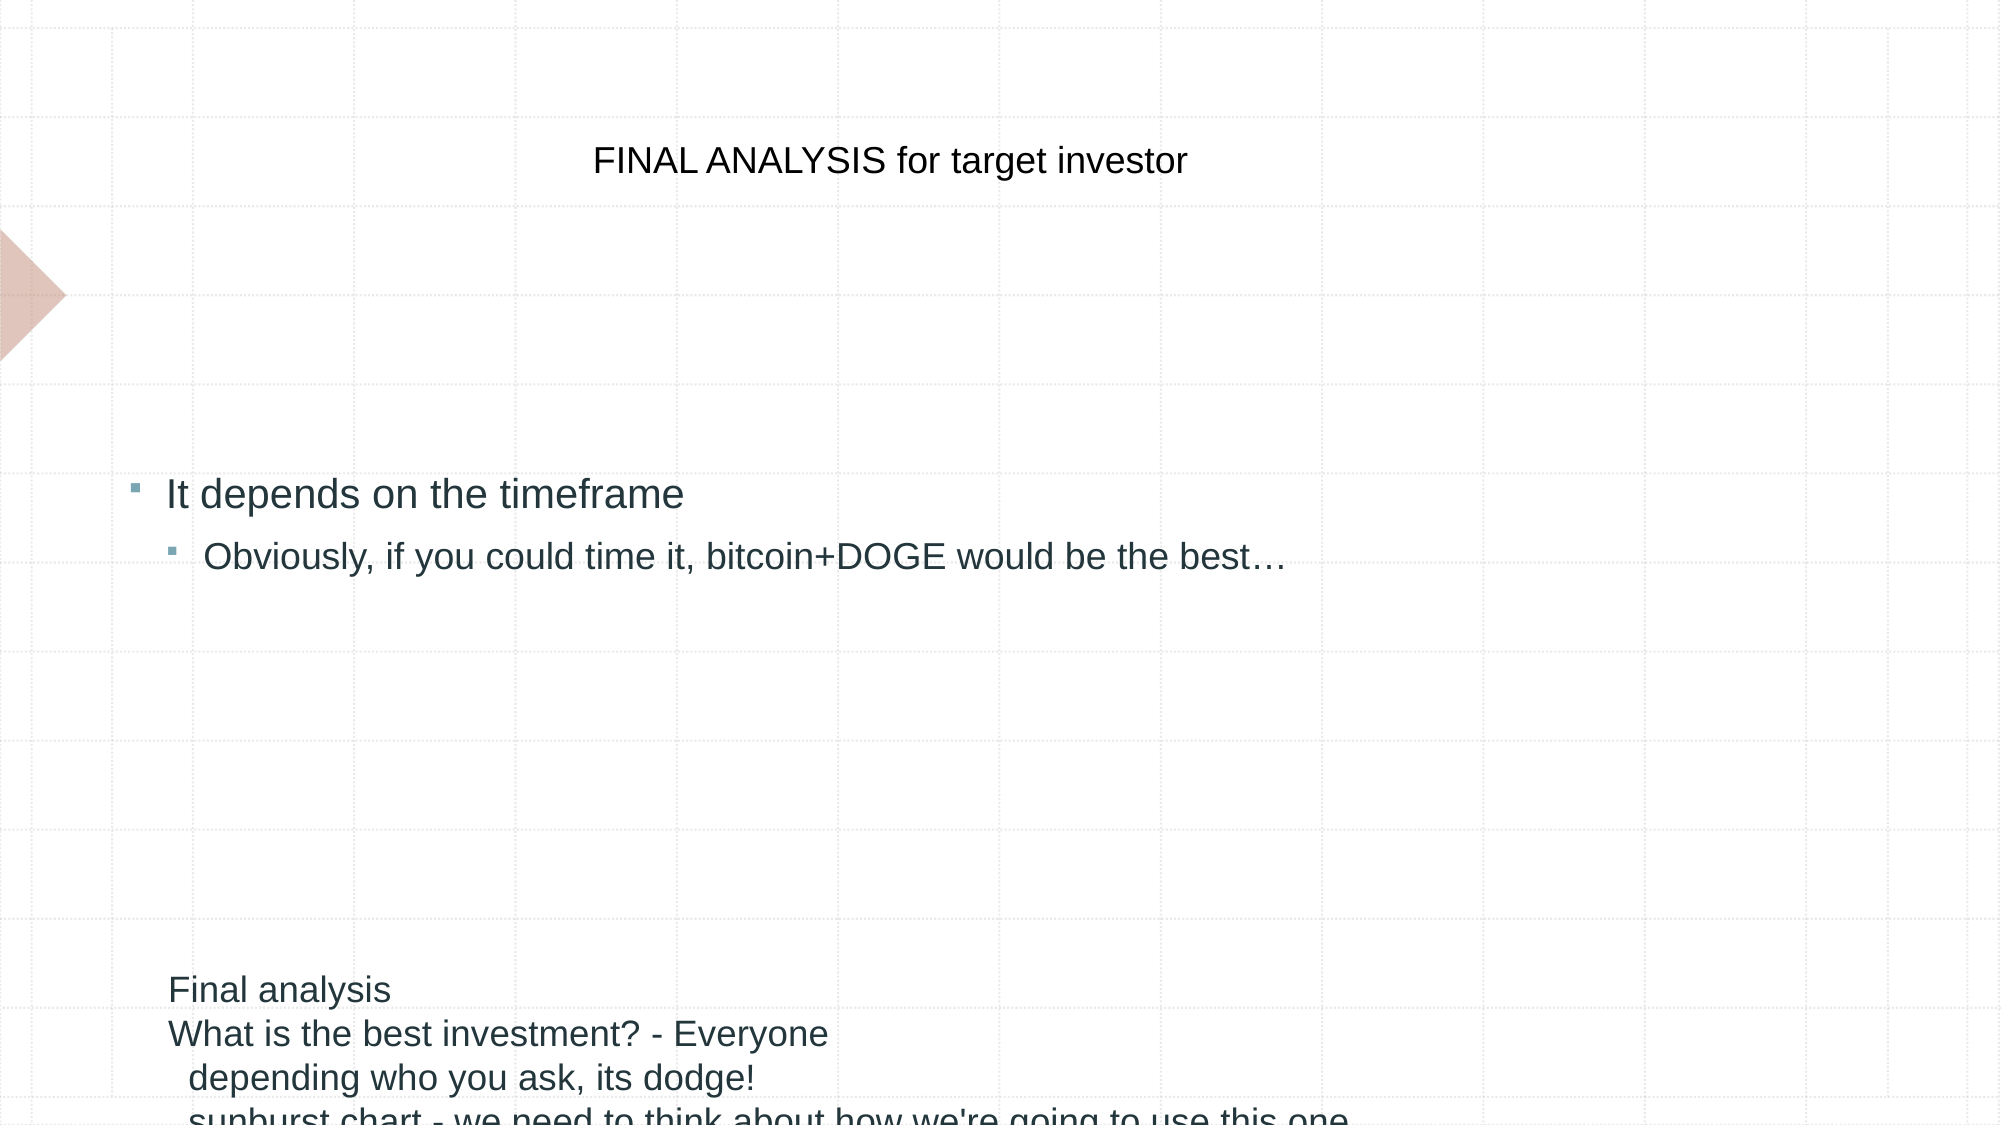

FINAL ANALYSIS for target investor

It depends on the timeframe
Obviously, if you could time it, bitcoin+DOGE would be the best…

# Final analysis What is the best investment? - Everyone depending who you ask, its dodge! sunburst chart - we need to think about how we're going to use this one